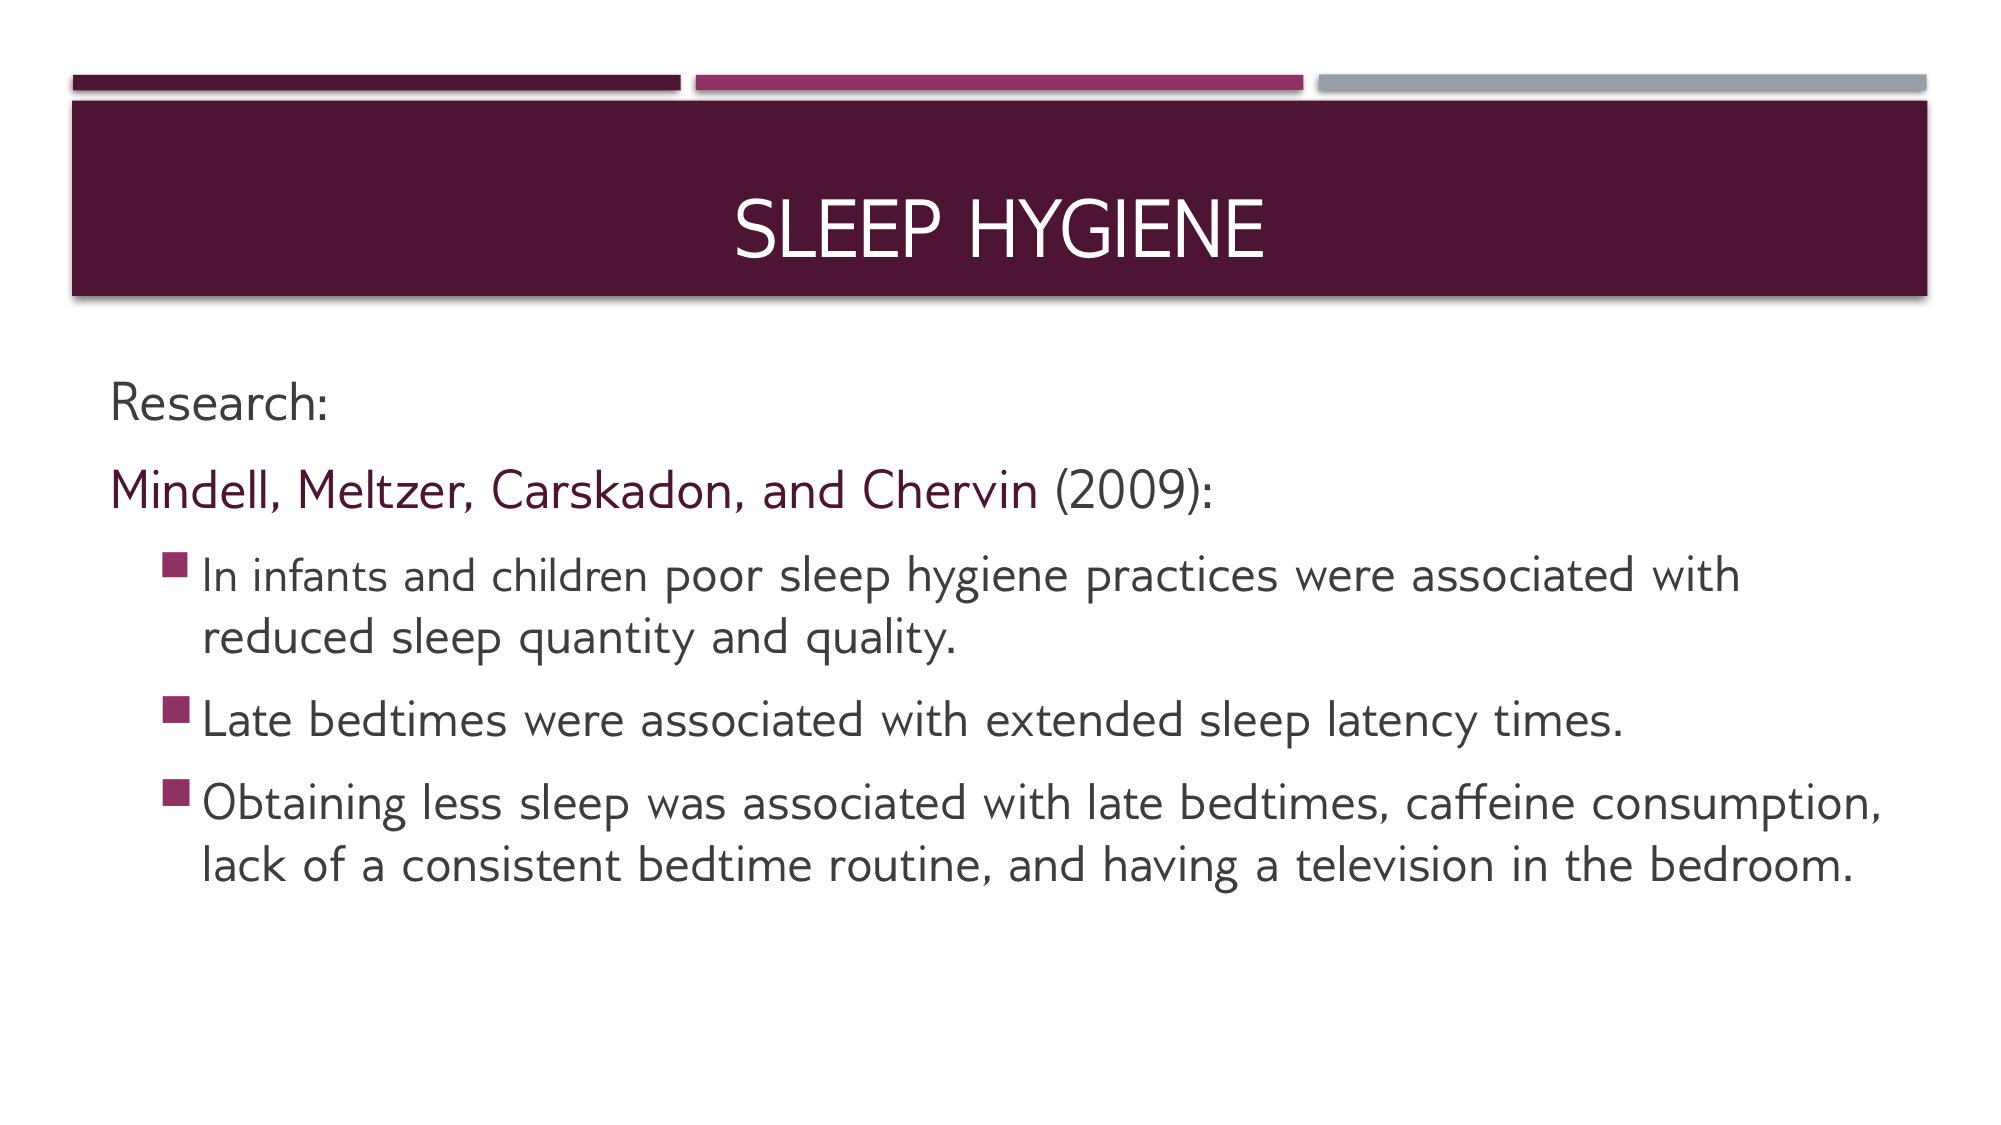

# Sleep Hygiene
Research:
Mindell, Meltzer, Carskadon, and Chervin (2009):
In infants and children poor sleep hygiene practices were associated with reduced sleep quantity and quality.
Late bedtimes were associated with extended sleep latency times.
Obtaining less sleep was associated with late bedtimes, caffeine consumption, lack of a consistent bedtime routine, and having a television in the bedroom.